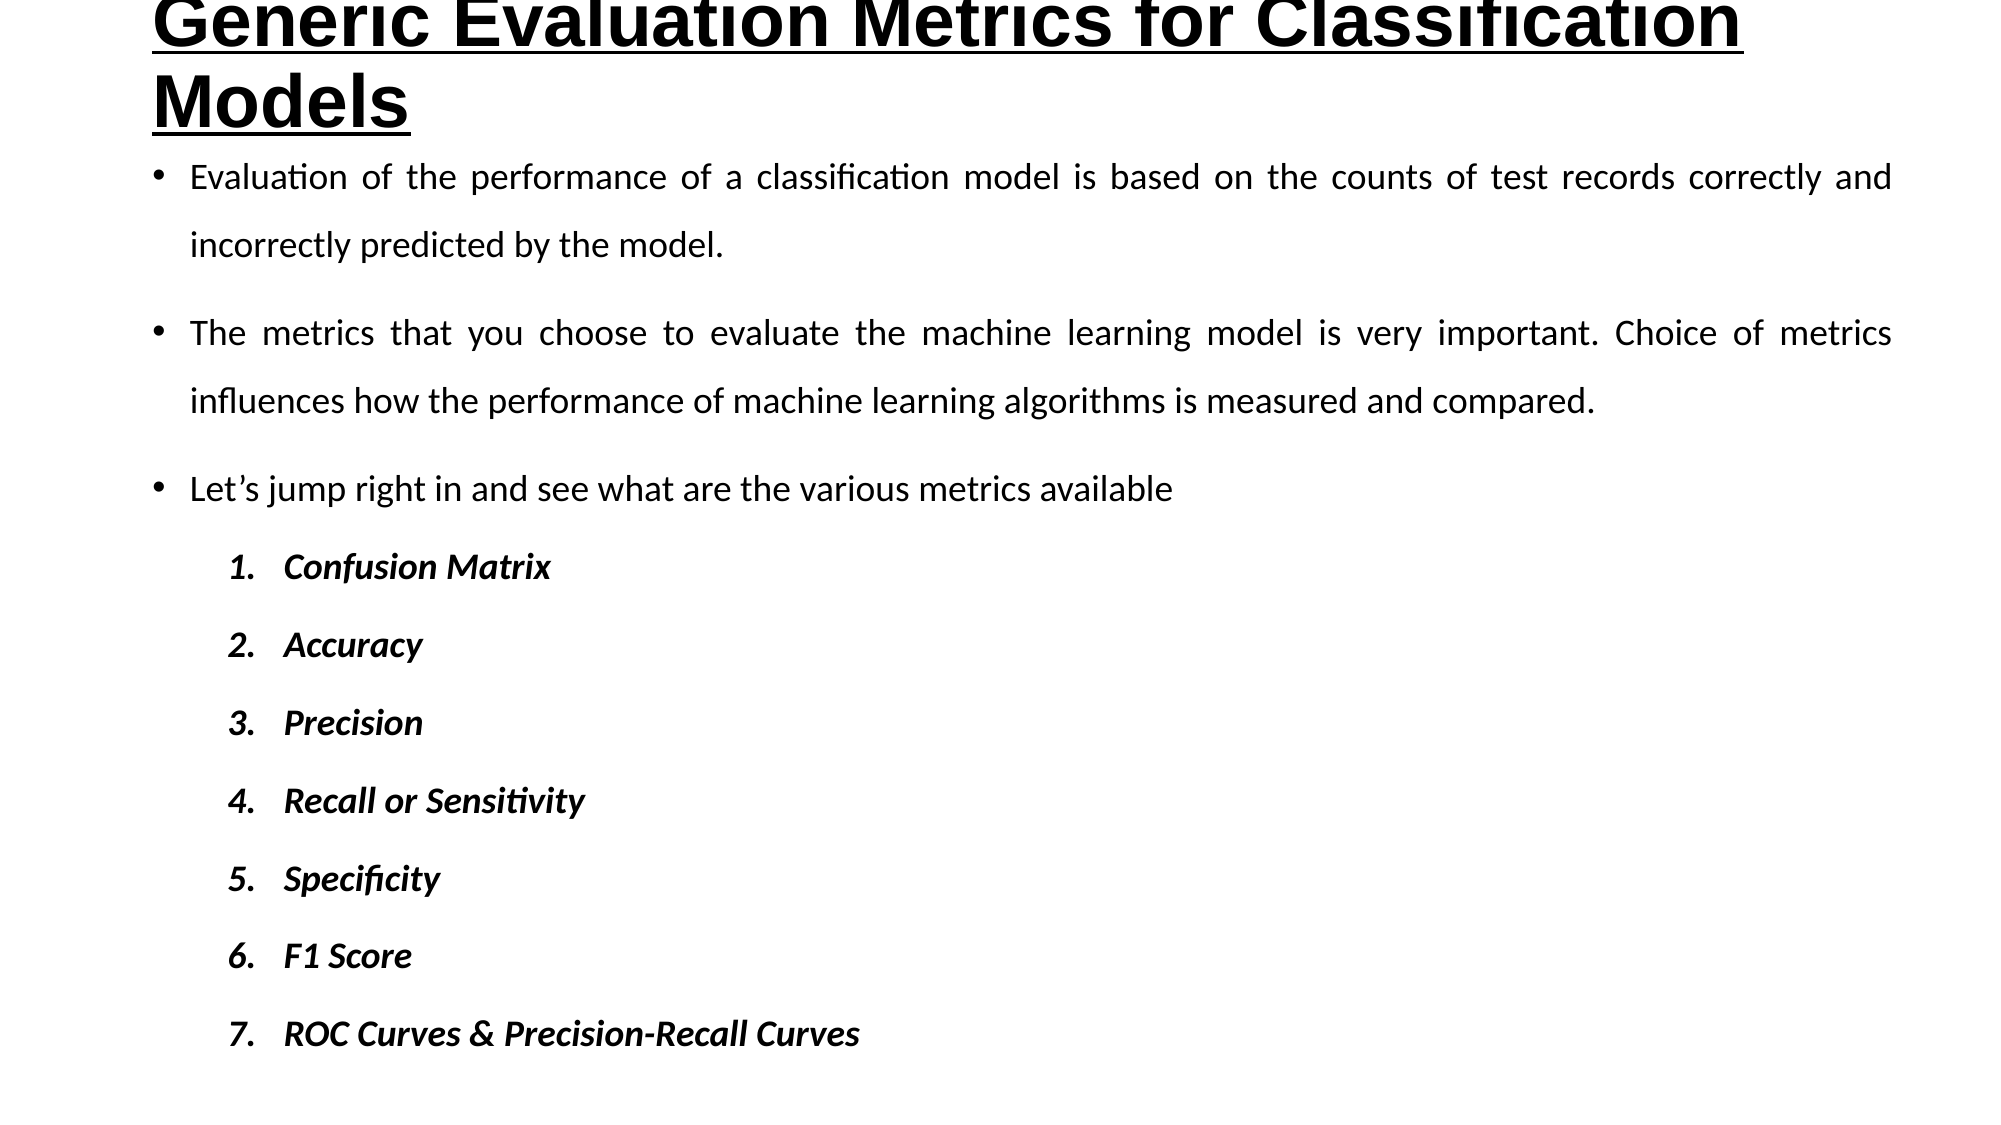

# Generic Evaluation Metrics for Classification Models
Evaluation of the performance of a classification model is based on the counts of test records correctly and incorrectly predicted by the model.
The metrics that you choose to evaluate the machine learning model is very important. Choice of metrics influences how the performance of machine learning algorithms is measured and compared.
Let’s jump right in and see what are the various metrics available
Confusion Matrix
Accuracy
Precision
Recall or Sensitivity
Specificity
F1 Score
ROC Curves & Precision-Recall Curves